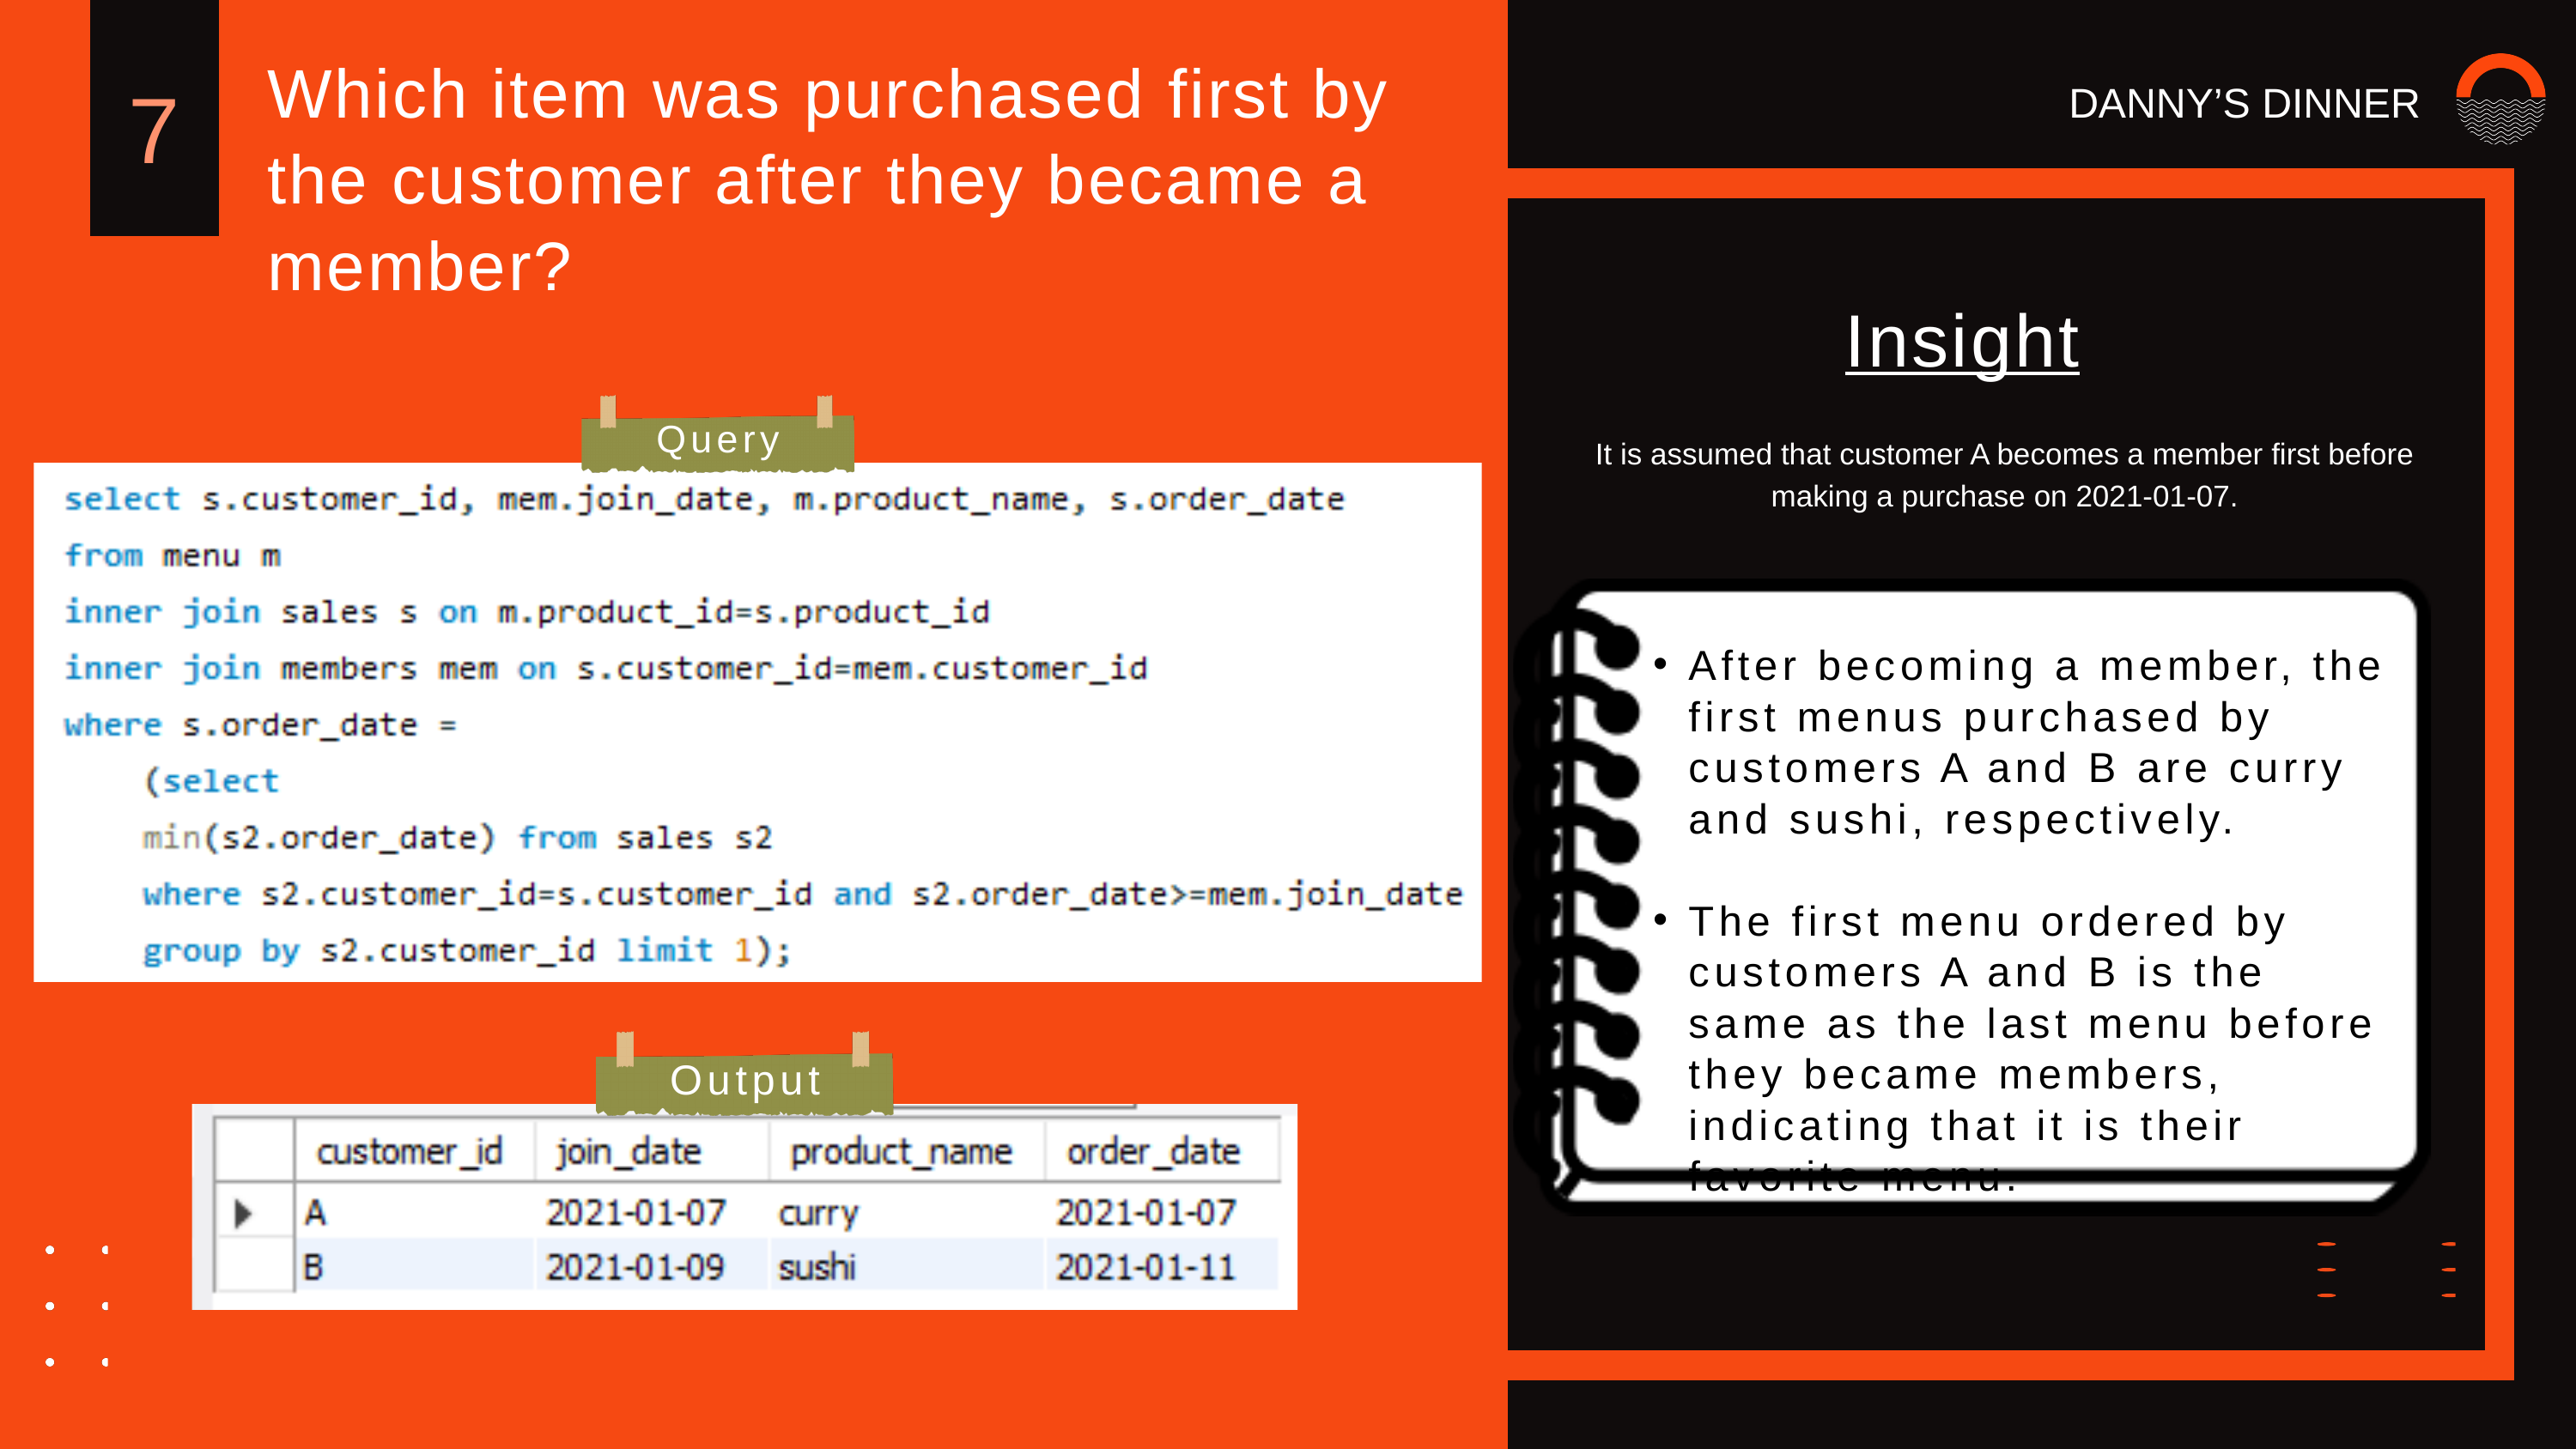

Which item was purchased first by the customer after they became a member?
7

DANNY’S DINNER

Insight

Query
It is assumed that customer A becomes a member first before making a purchase on 2021-01-07.

After becoming a member, the first menus purchased by customers A and B are curry and sushi, respectively.

The first menu ordered by customers A and B is the same as the last menu before they became members, indicating that it is their favorite menu.

Output